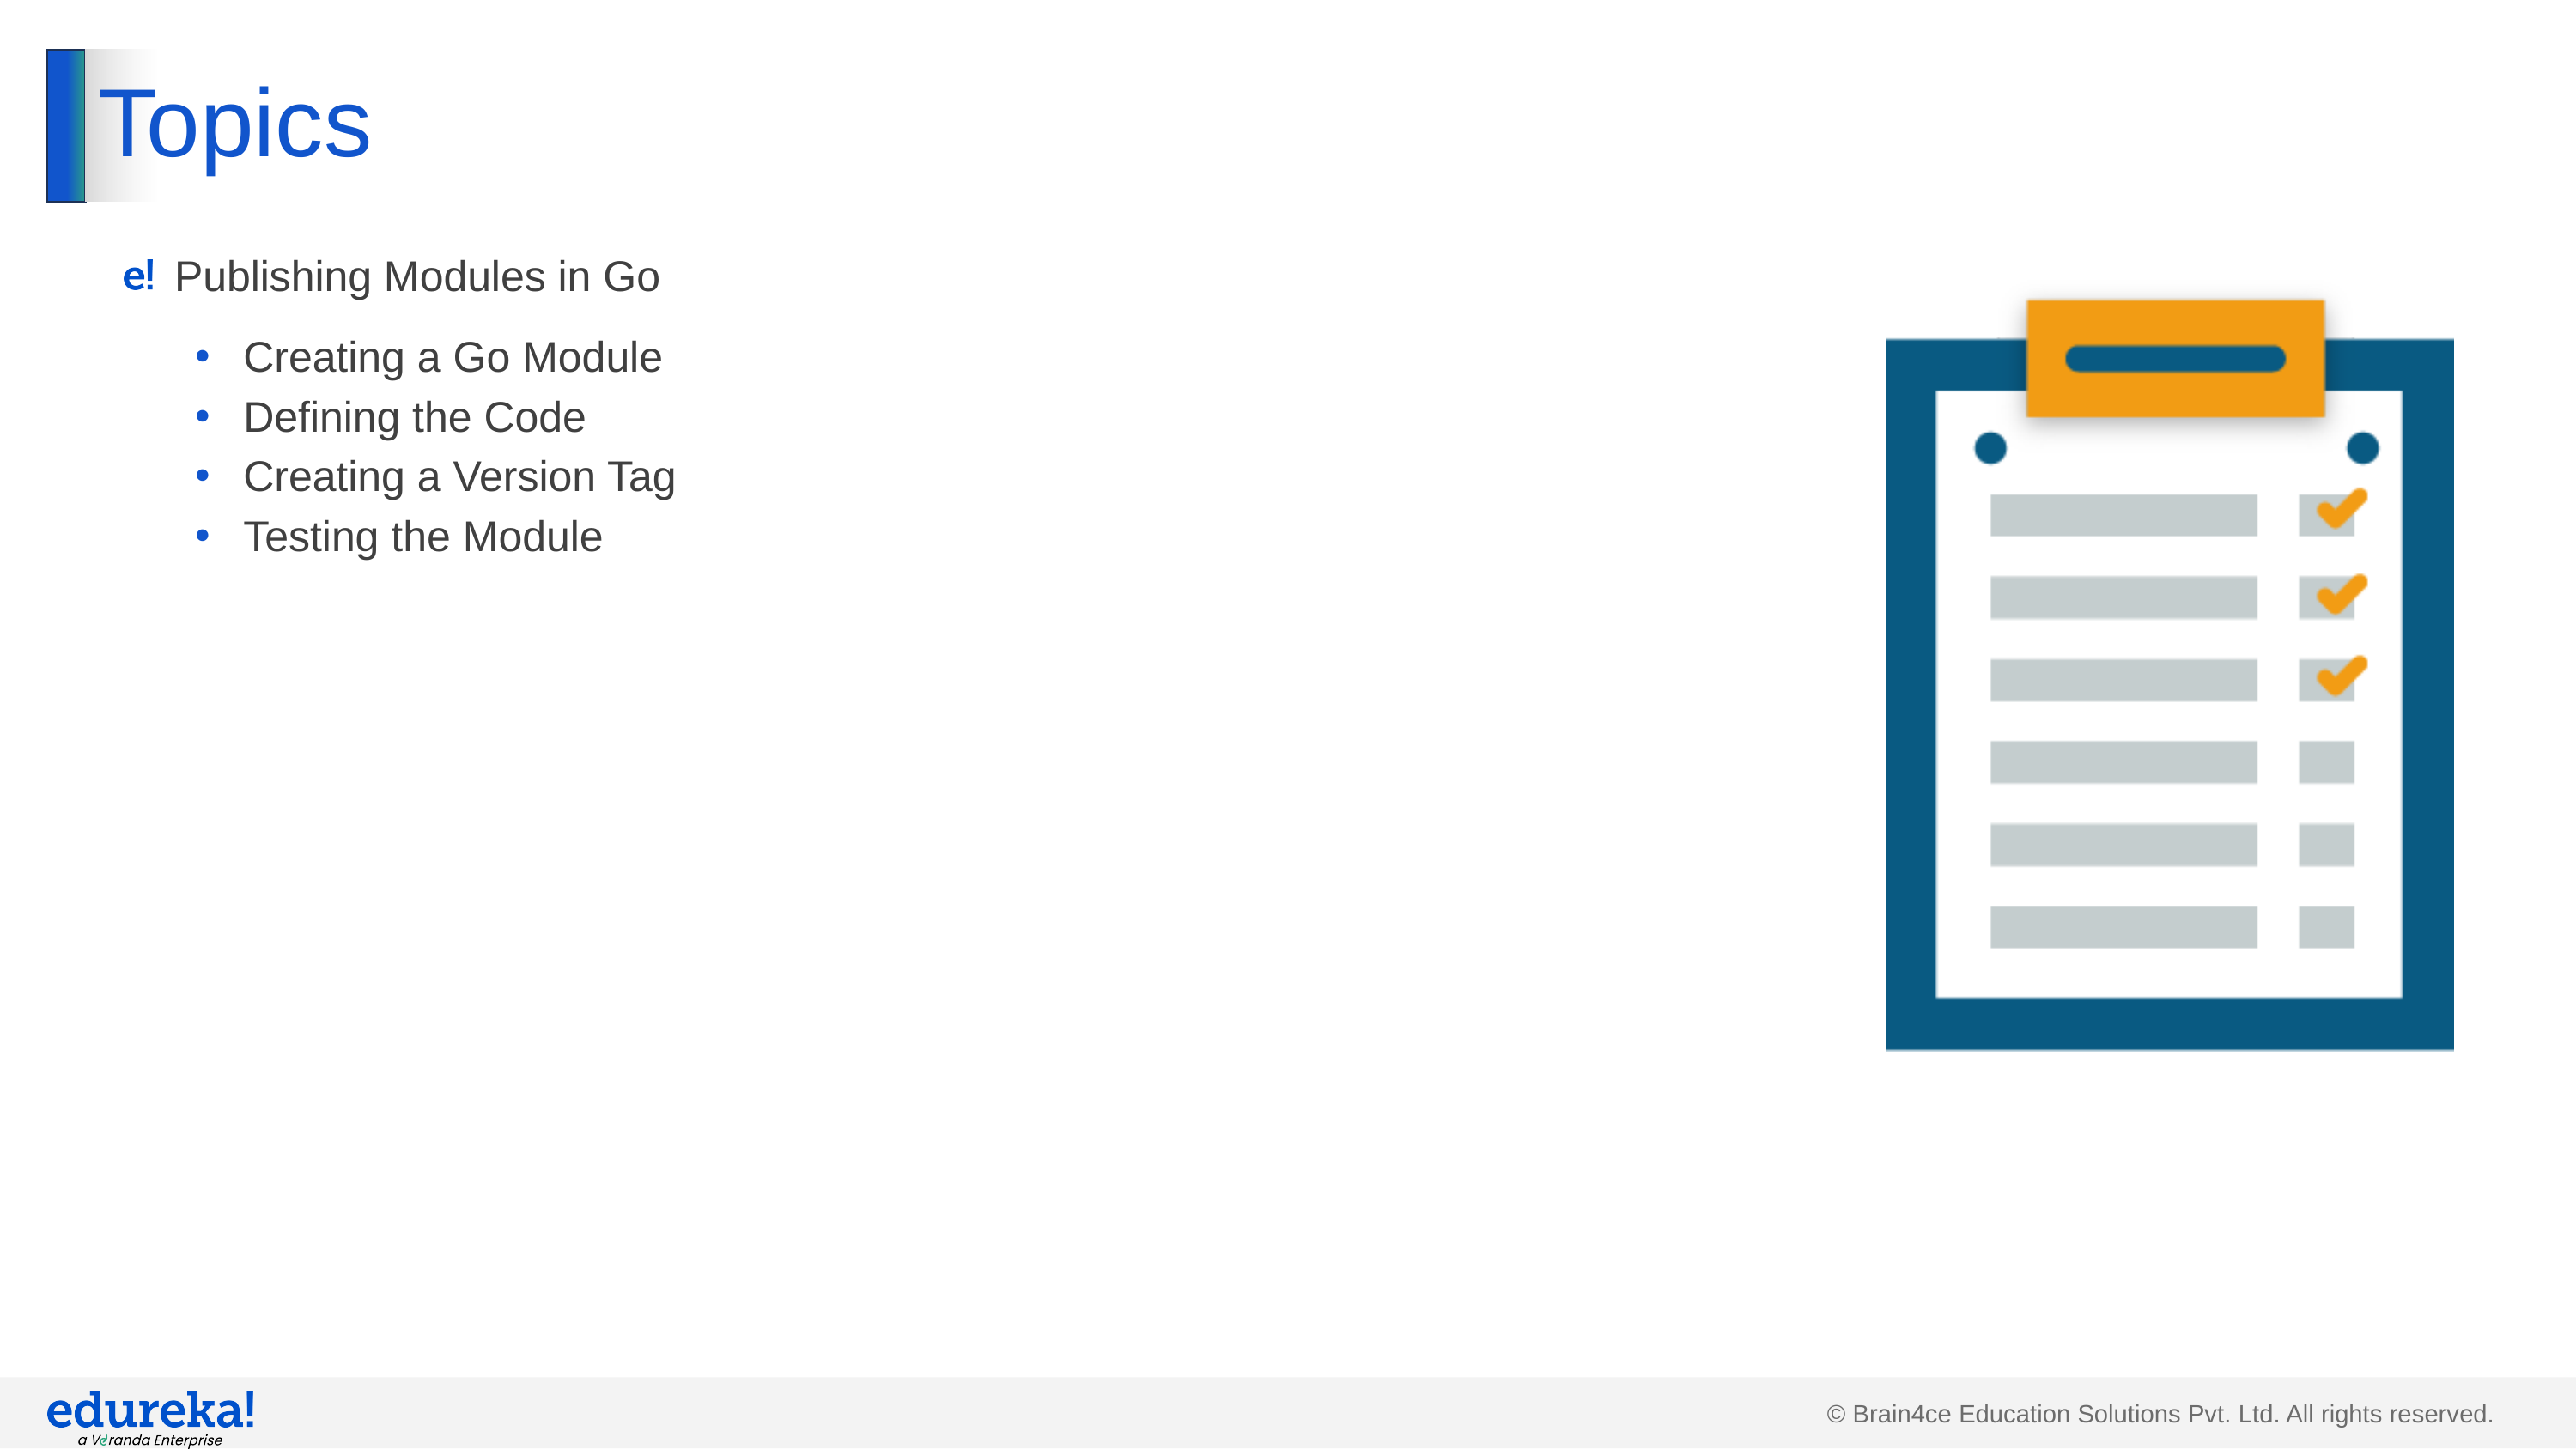

# Topics
Publishing Modules in Go
Creating a Go Module
Defining the Code
Creating a Version Tag
Testing the Module